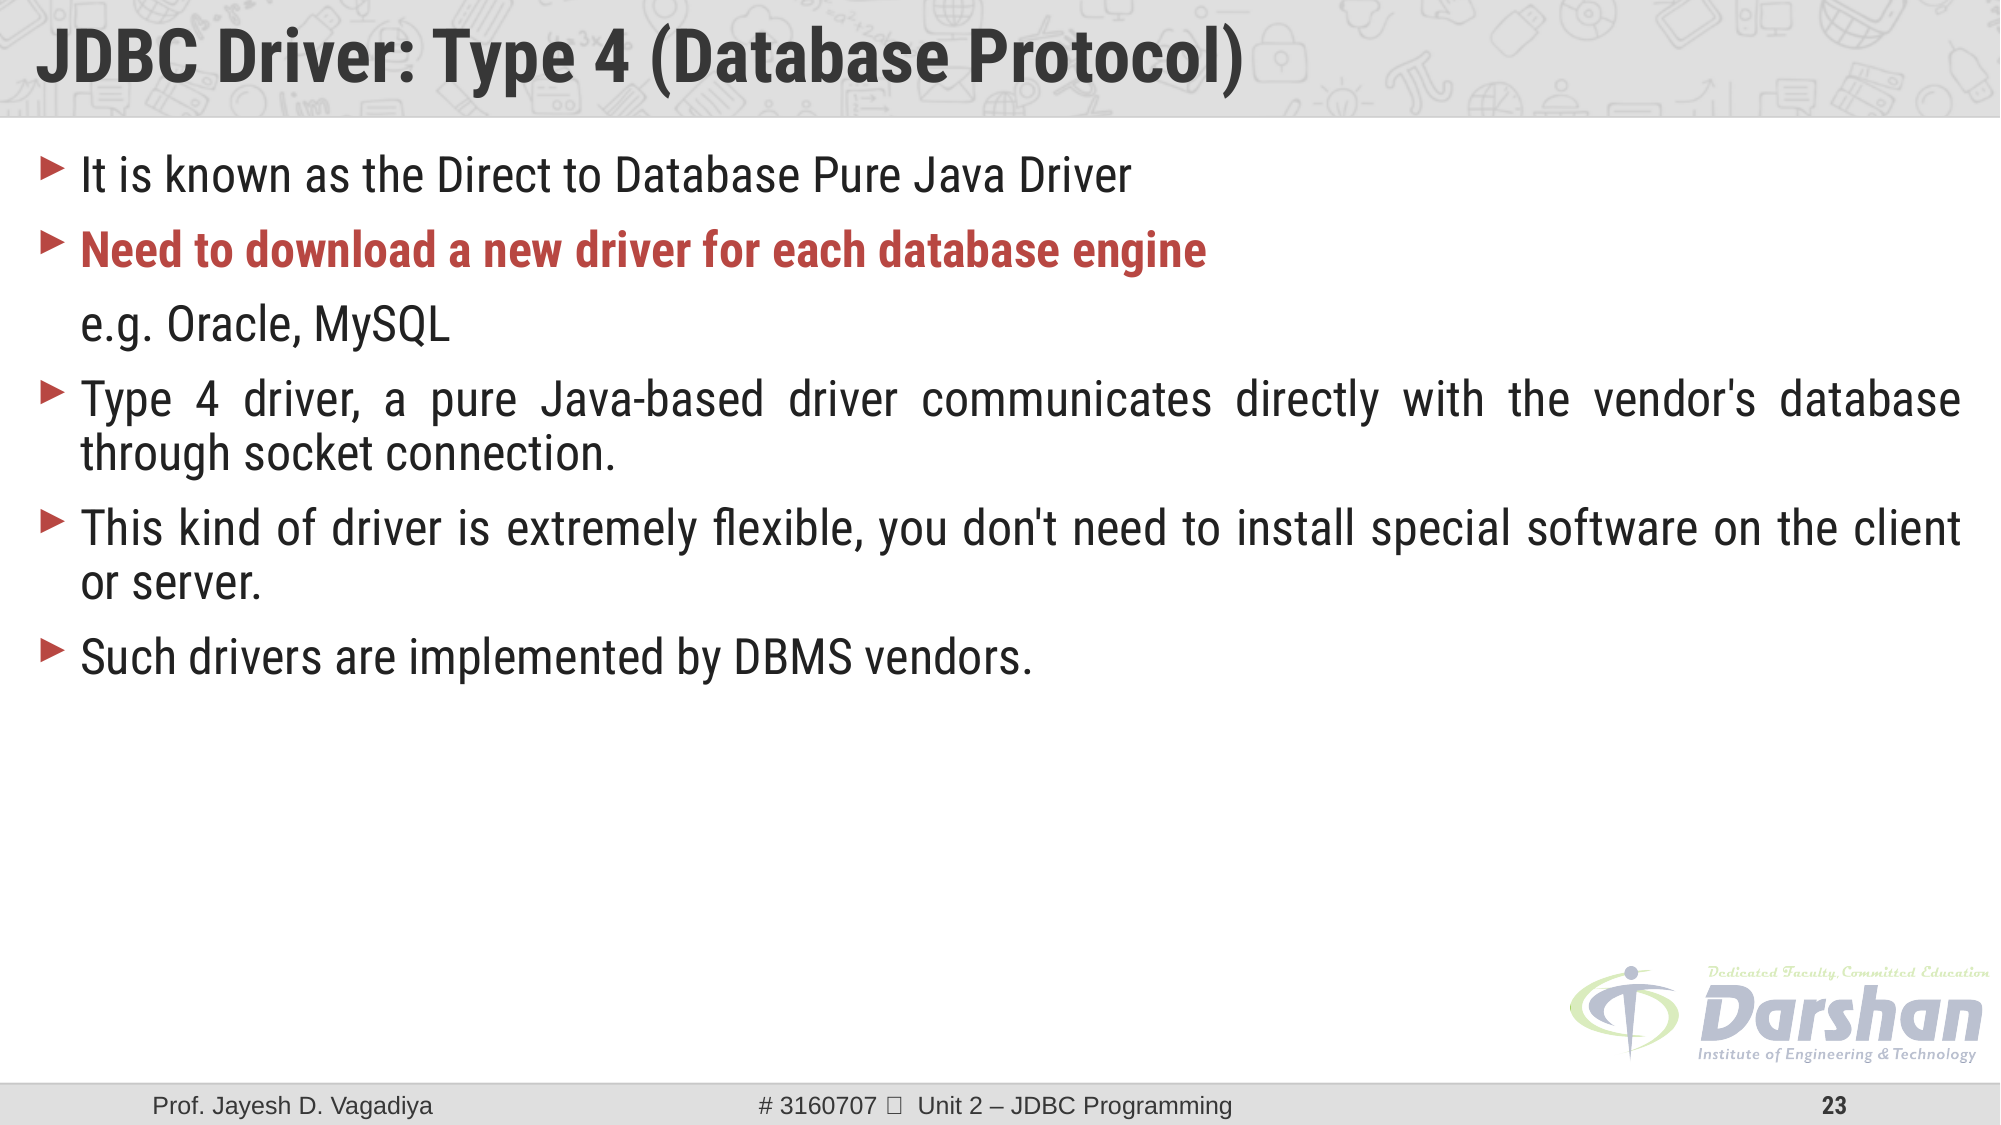

# JDBC Driver: Type 4 (Database Protocol)
It is known as the Direct to Database Pure Java Driver
Need to download a new driver for each database engine
	e.g. Oracle, MySQL
Type 4 driver, a pure Java-based driver communicates directly with the vendor's database through socket connection.
This kind of driver is extremely flexible, you don't need to install special software on the client or server.
Such drivers are implemented by DBMS vendors.